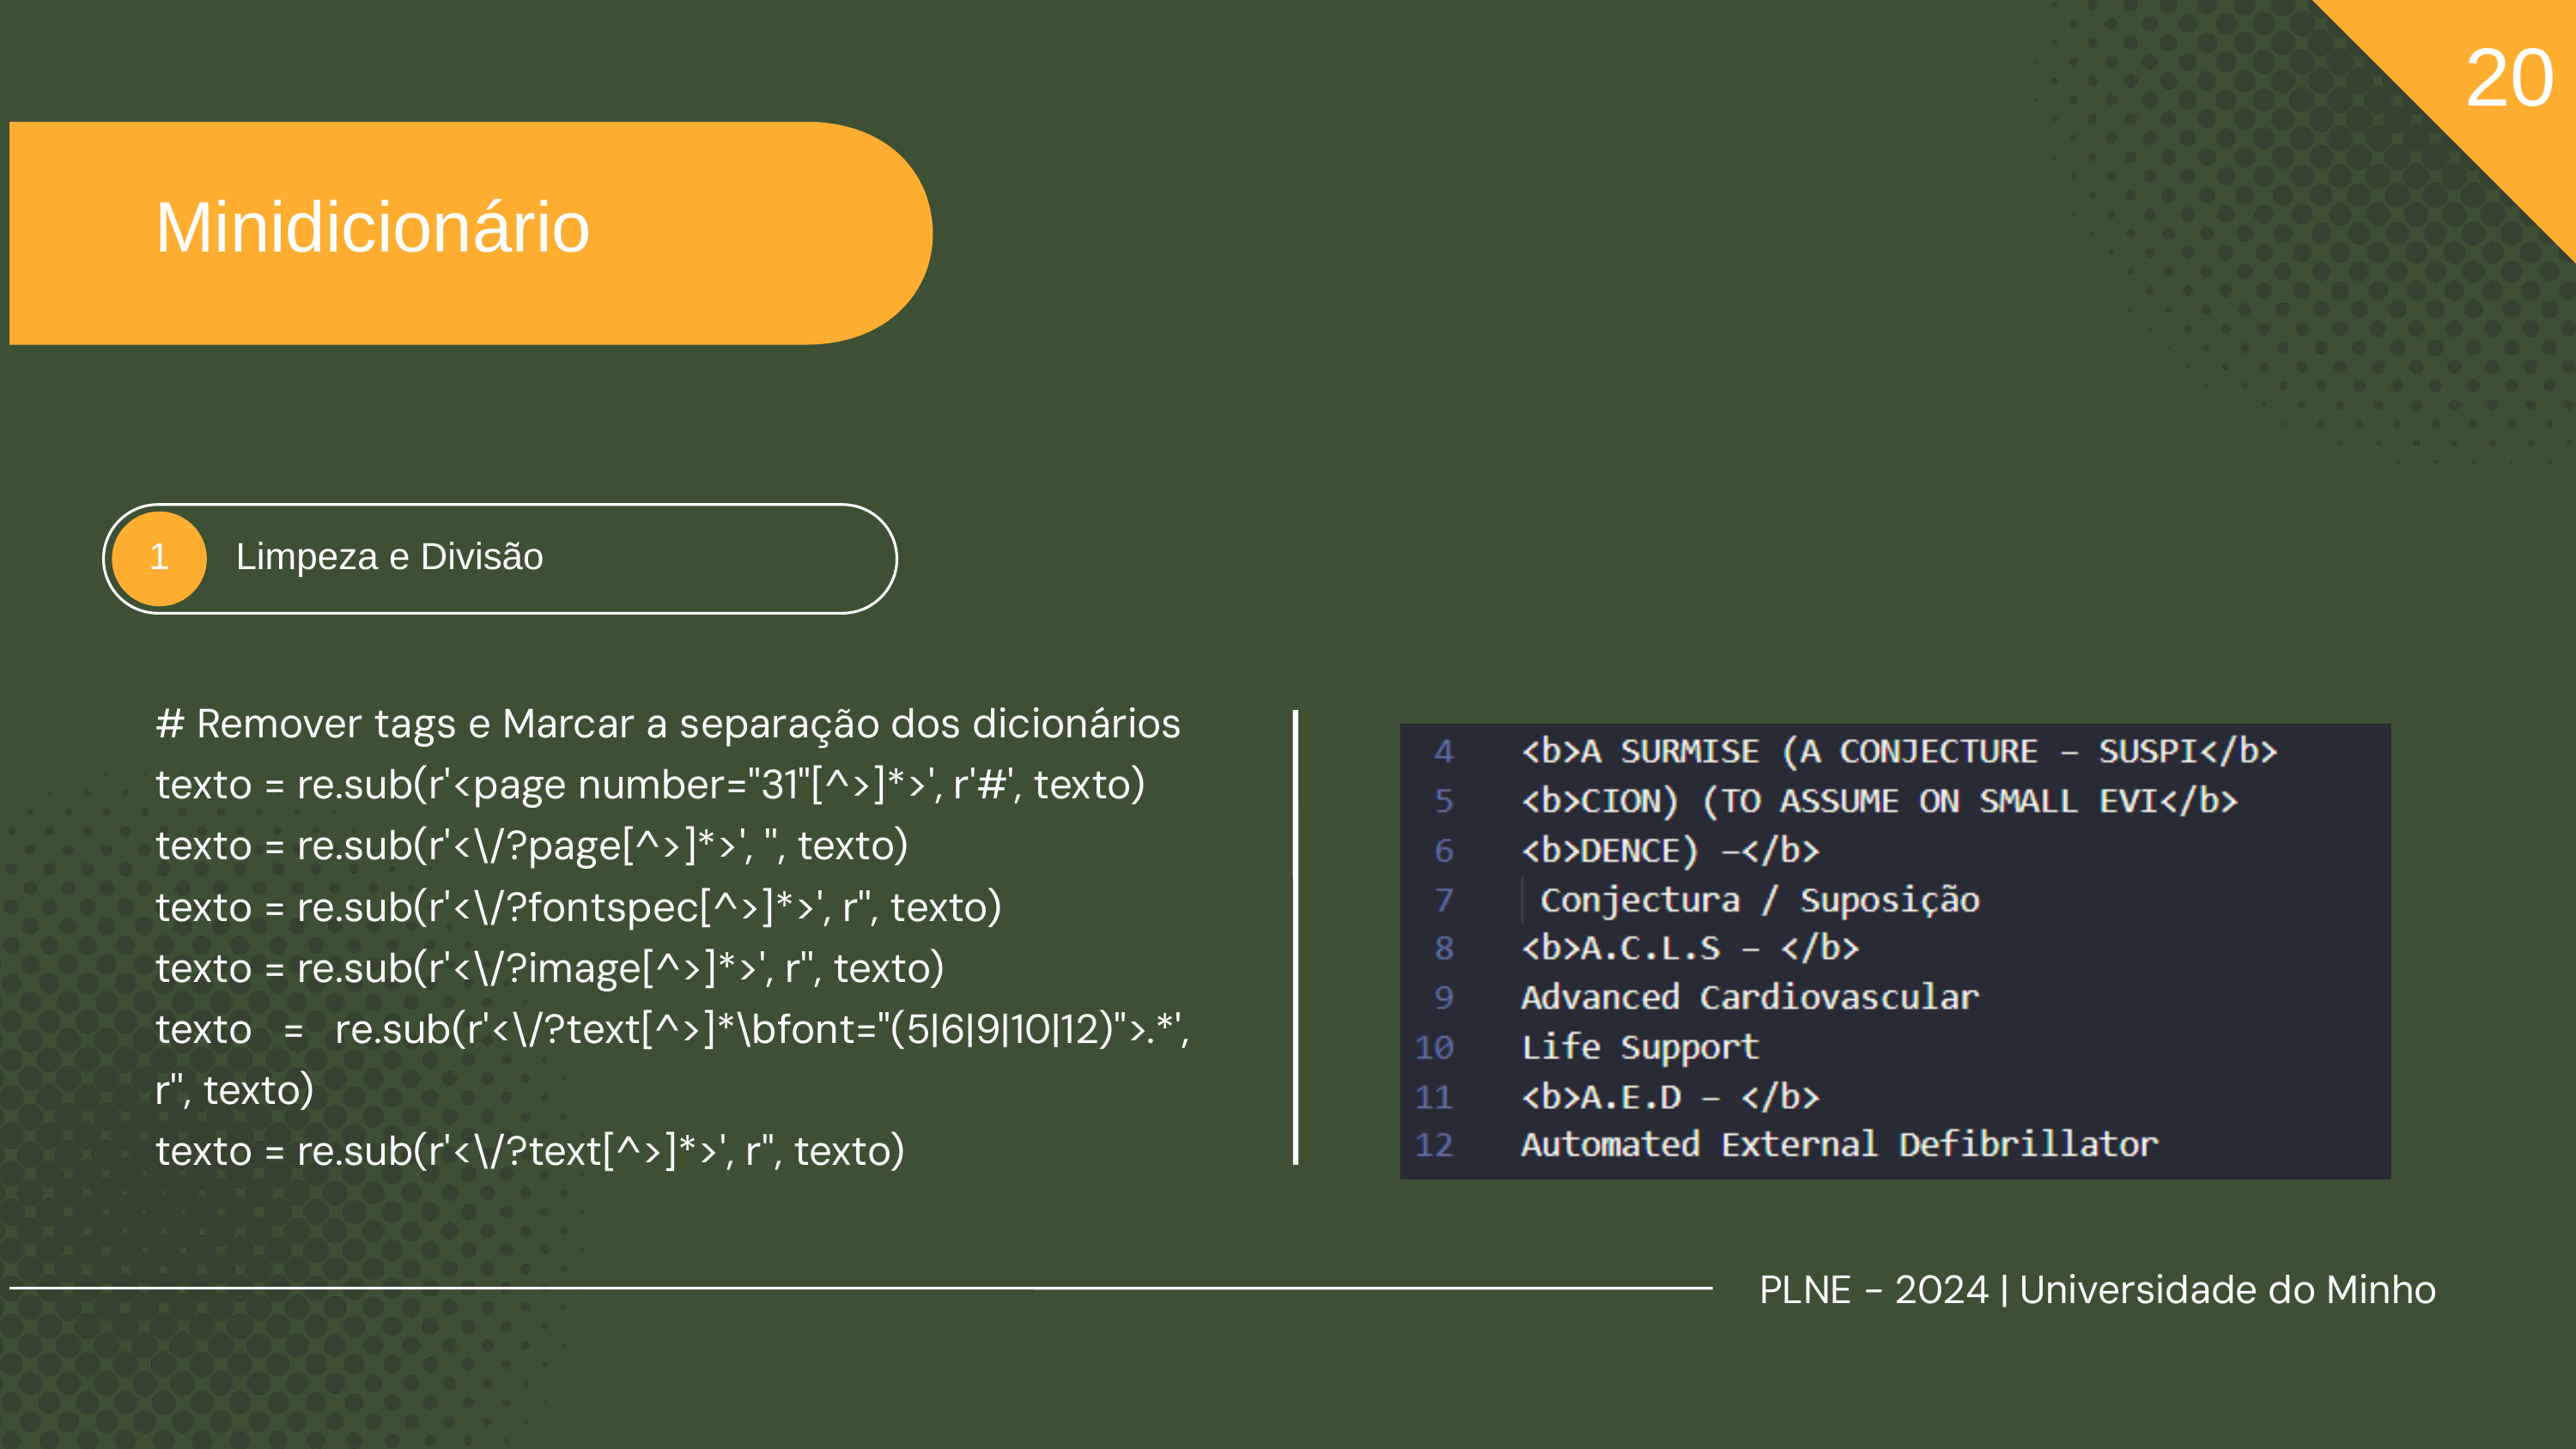

20
Minidicionário

Limpeza e Divisão
1
# Remover tags e Marcar a separação dos dicionários
texto = re.sub(r'<page number="31"[^>]*>', r'#', texto)
texto = re.sub(r'<\/?page[^>]*>', '', texto)
texto = re.sub(r'<\/?fontspec[^>]*>', r'', texto)
texto = re.sub(r'<\/?image[^>]*>', r'', texto)
texto = re.sub(r'<\/?text[^>]*\bfont="(5|6|9|10|12)">.*', r'', texto)
texto = re.sub(r'<\/?text[^>]*>', r'', texto)

PLNE - 2024 | Universidade do Minho